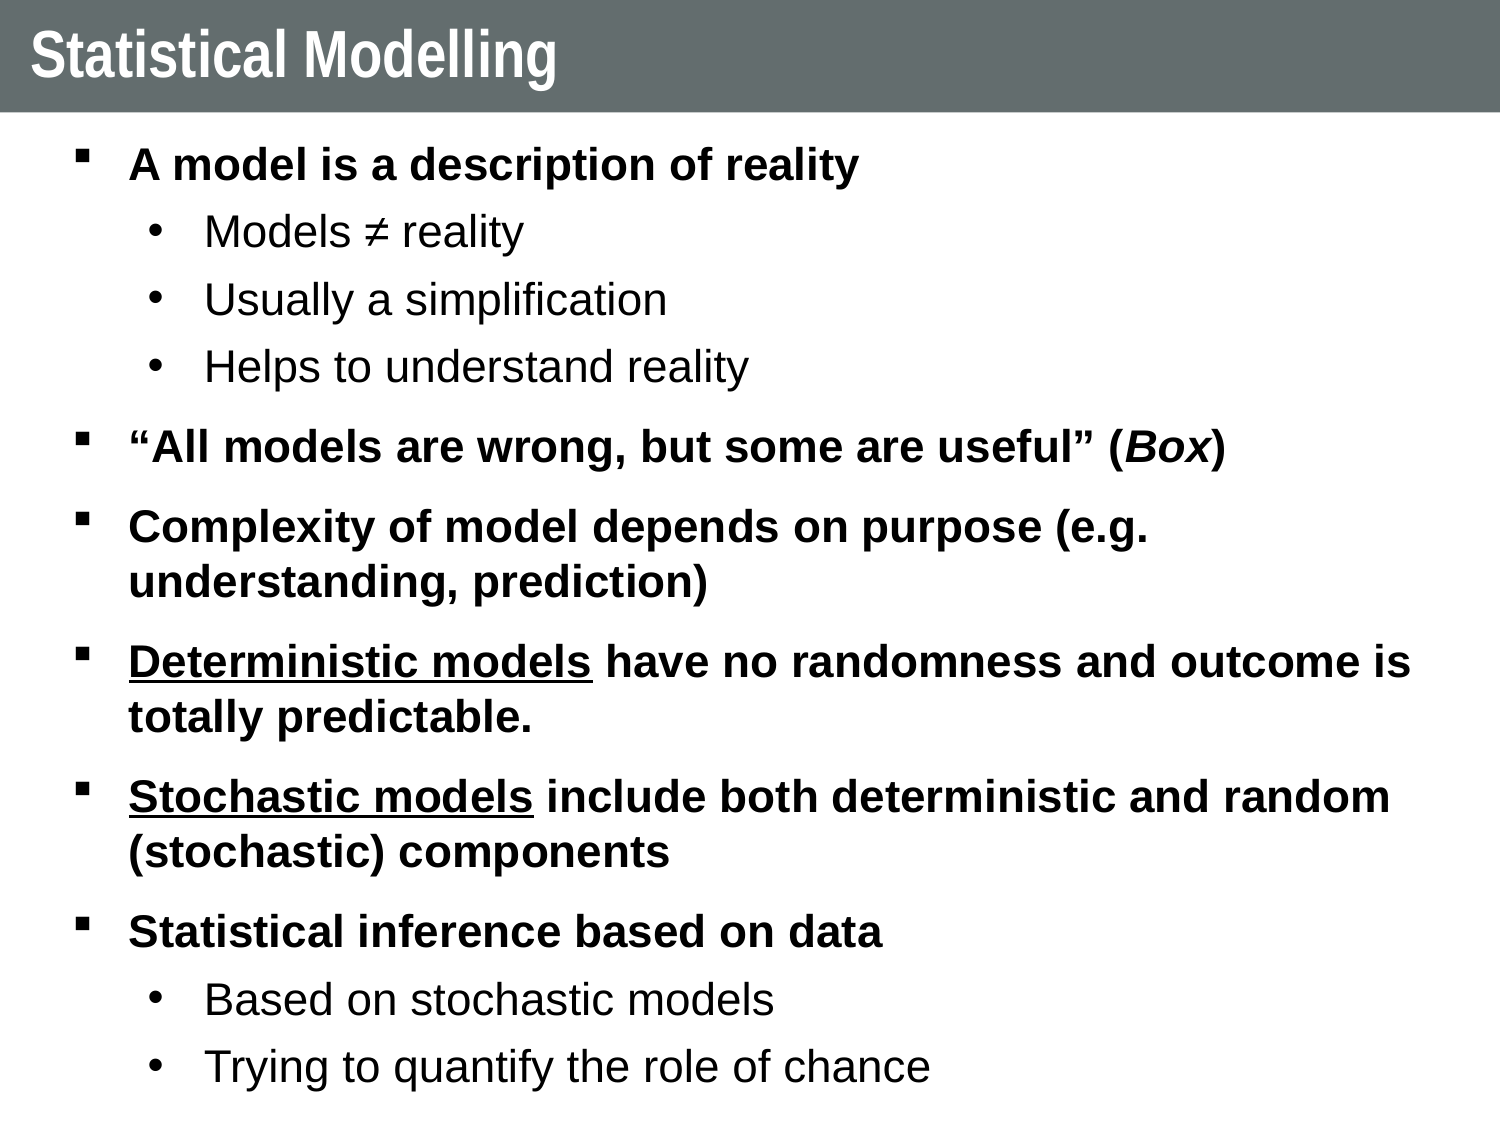

# Statistical Modelling
A model is a description of reality
Models ≠ reality
Usually a simplification
Helps to understand reality
“All models are wrong, but some are useful” (Box)
Complexity of model depends on purpose (e.g. understanding, prediction)
Deterministic models have no randomness and outcome is totally predictable.
Stochastic models include both deterministic and random (stochastic) components
Statistical inference based on data
Based on stochastic models
Trying to quantify the role of chance